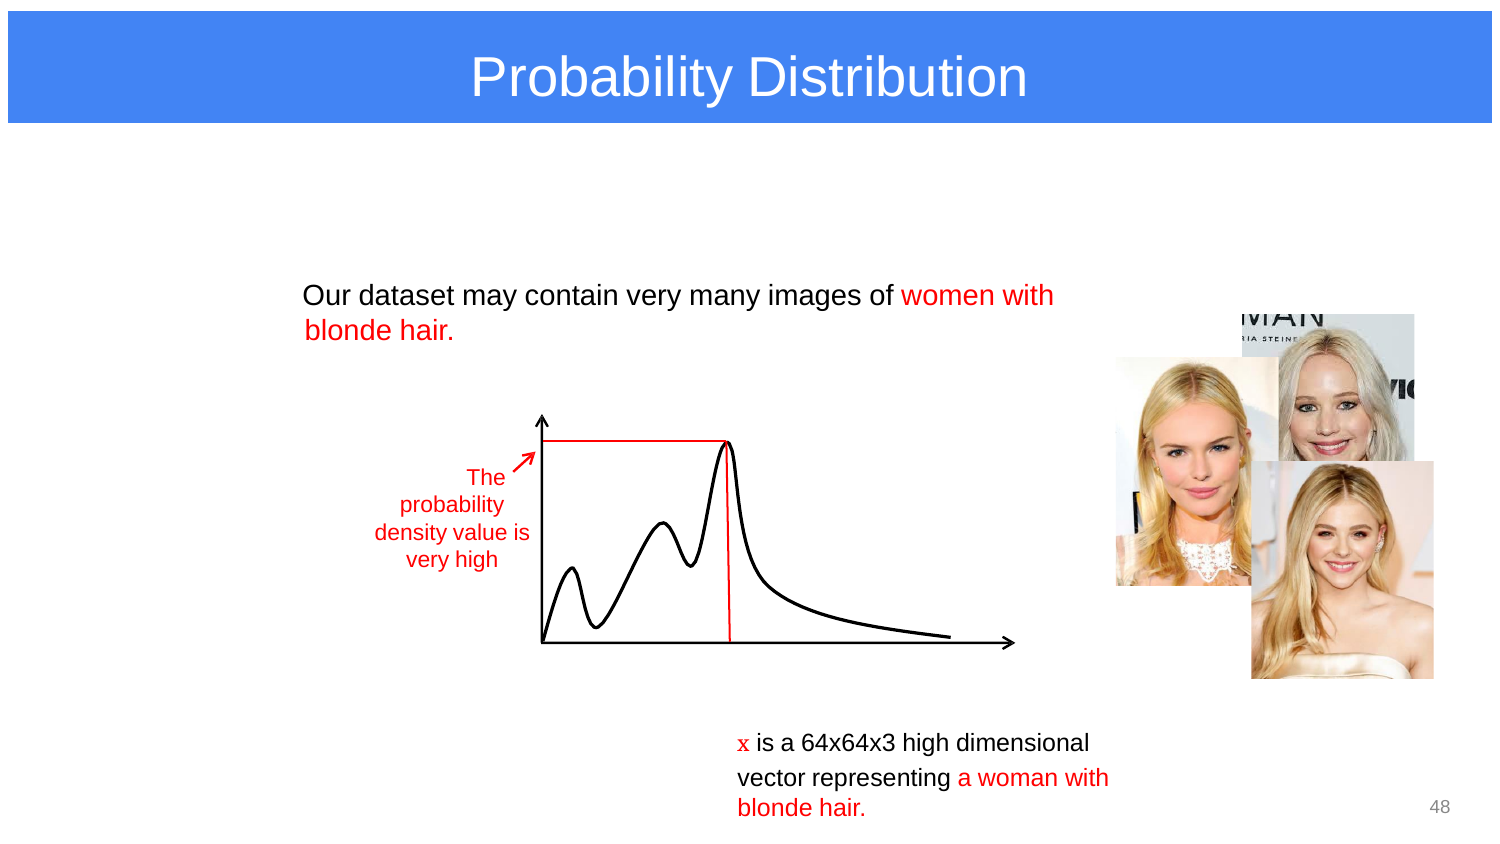

Generative Model

# Probability Distribution
Our dataset may contain very many images of women with blonde hair.

The probability density value is very high

x  is a 64x64x3 high dimensional vector representing a woman with blonde hair.
48